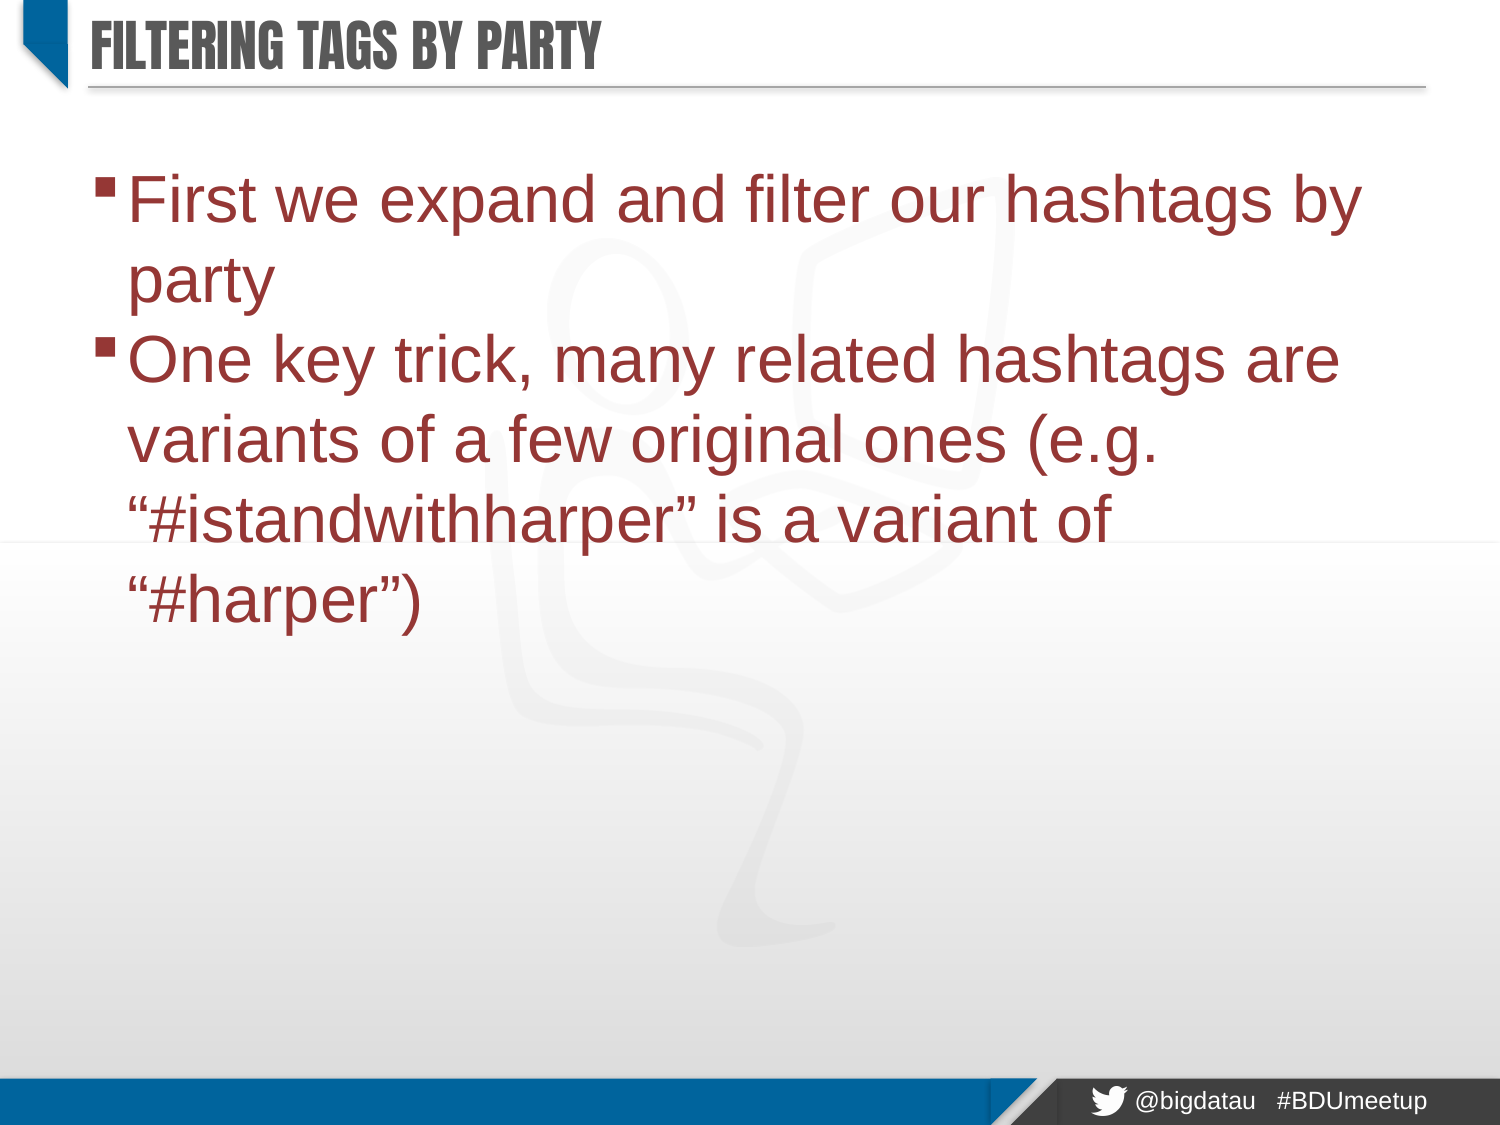

# Filtering tags by party
First we expand and filter our hashtags by party
One key trick, many related hashtags are variants of a few original ones (e.g. “#istandwithharper” is a variant of “#harper”)